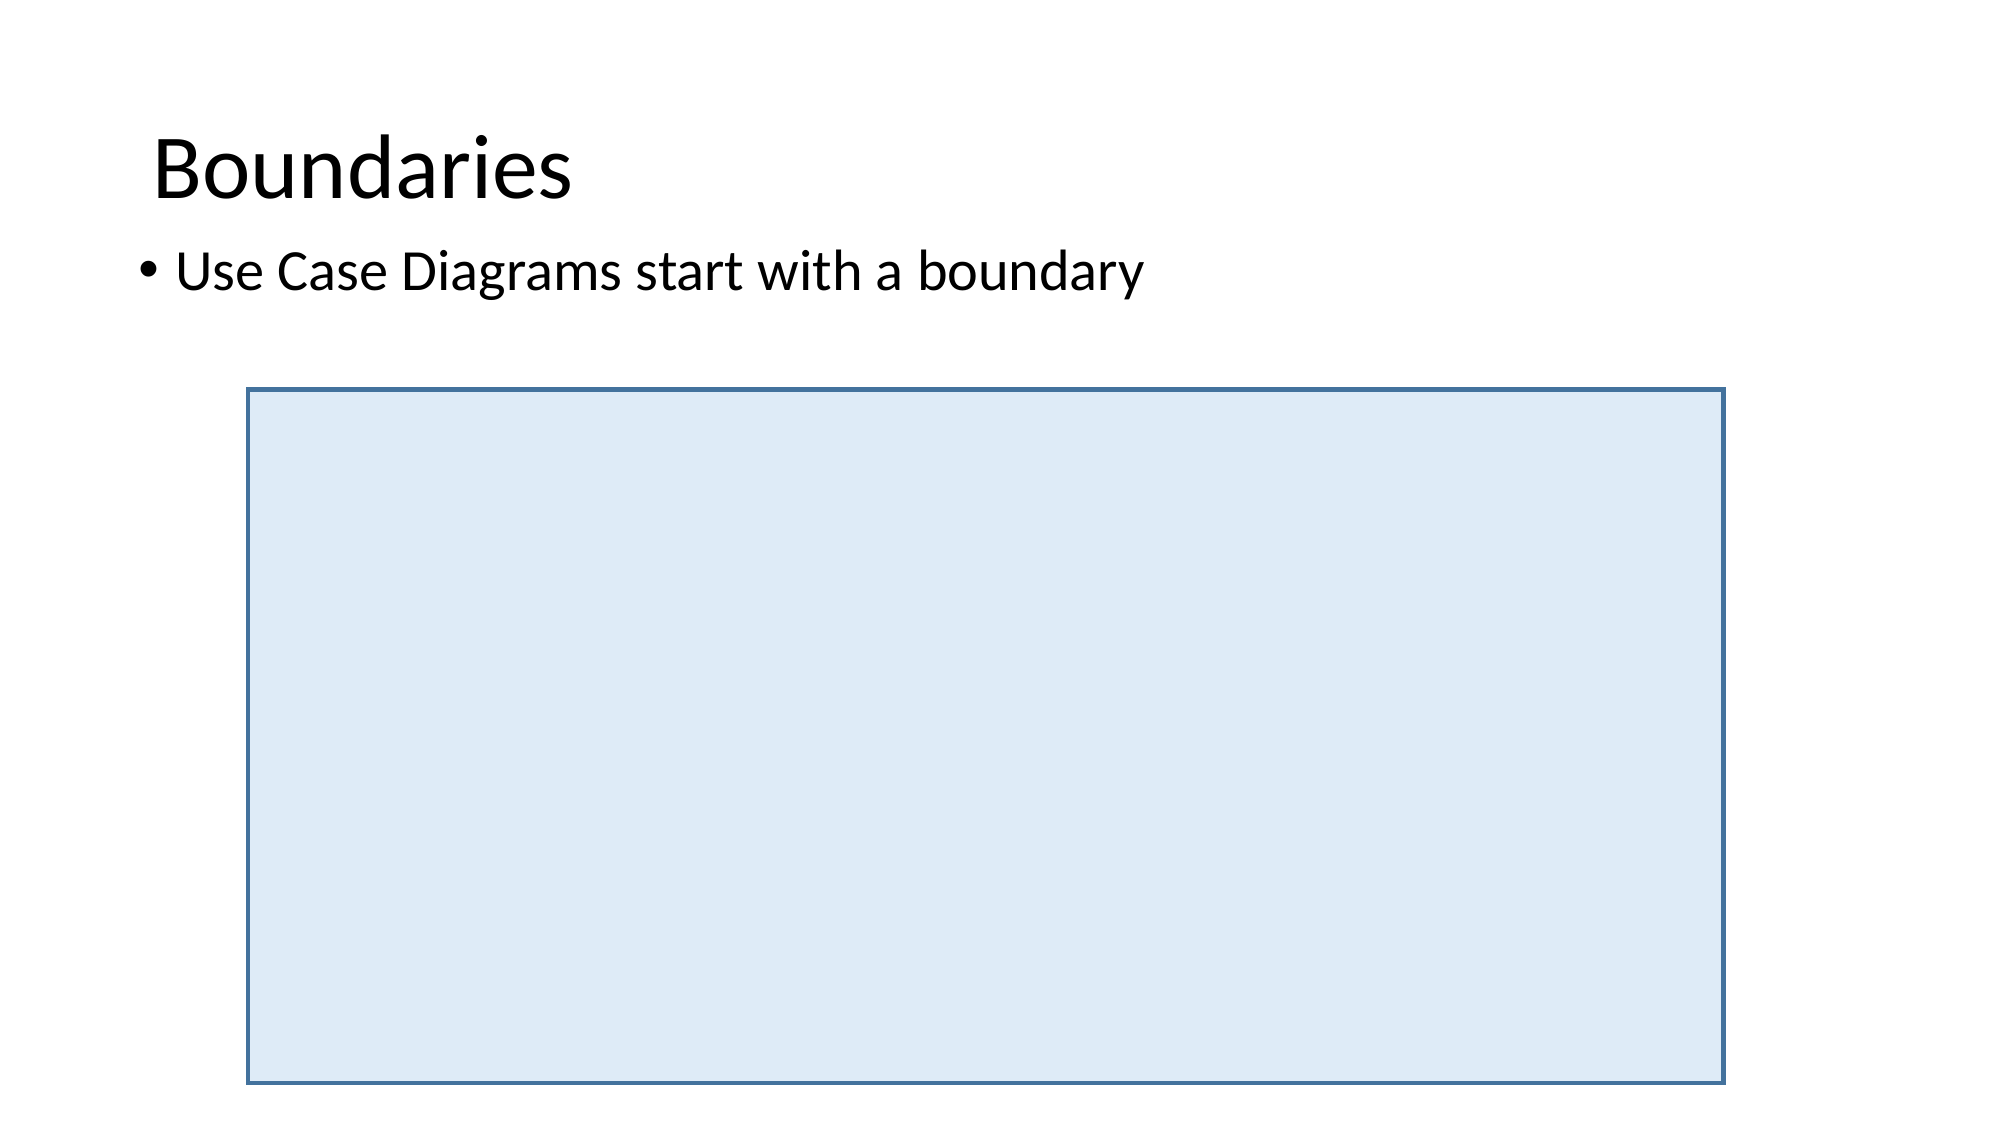

# Boundaries
Use Case Diagrams start with a boundary